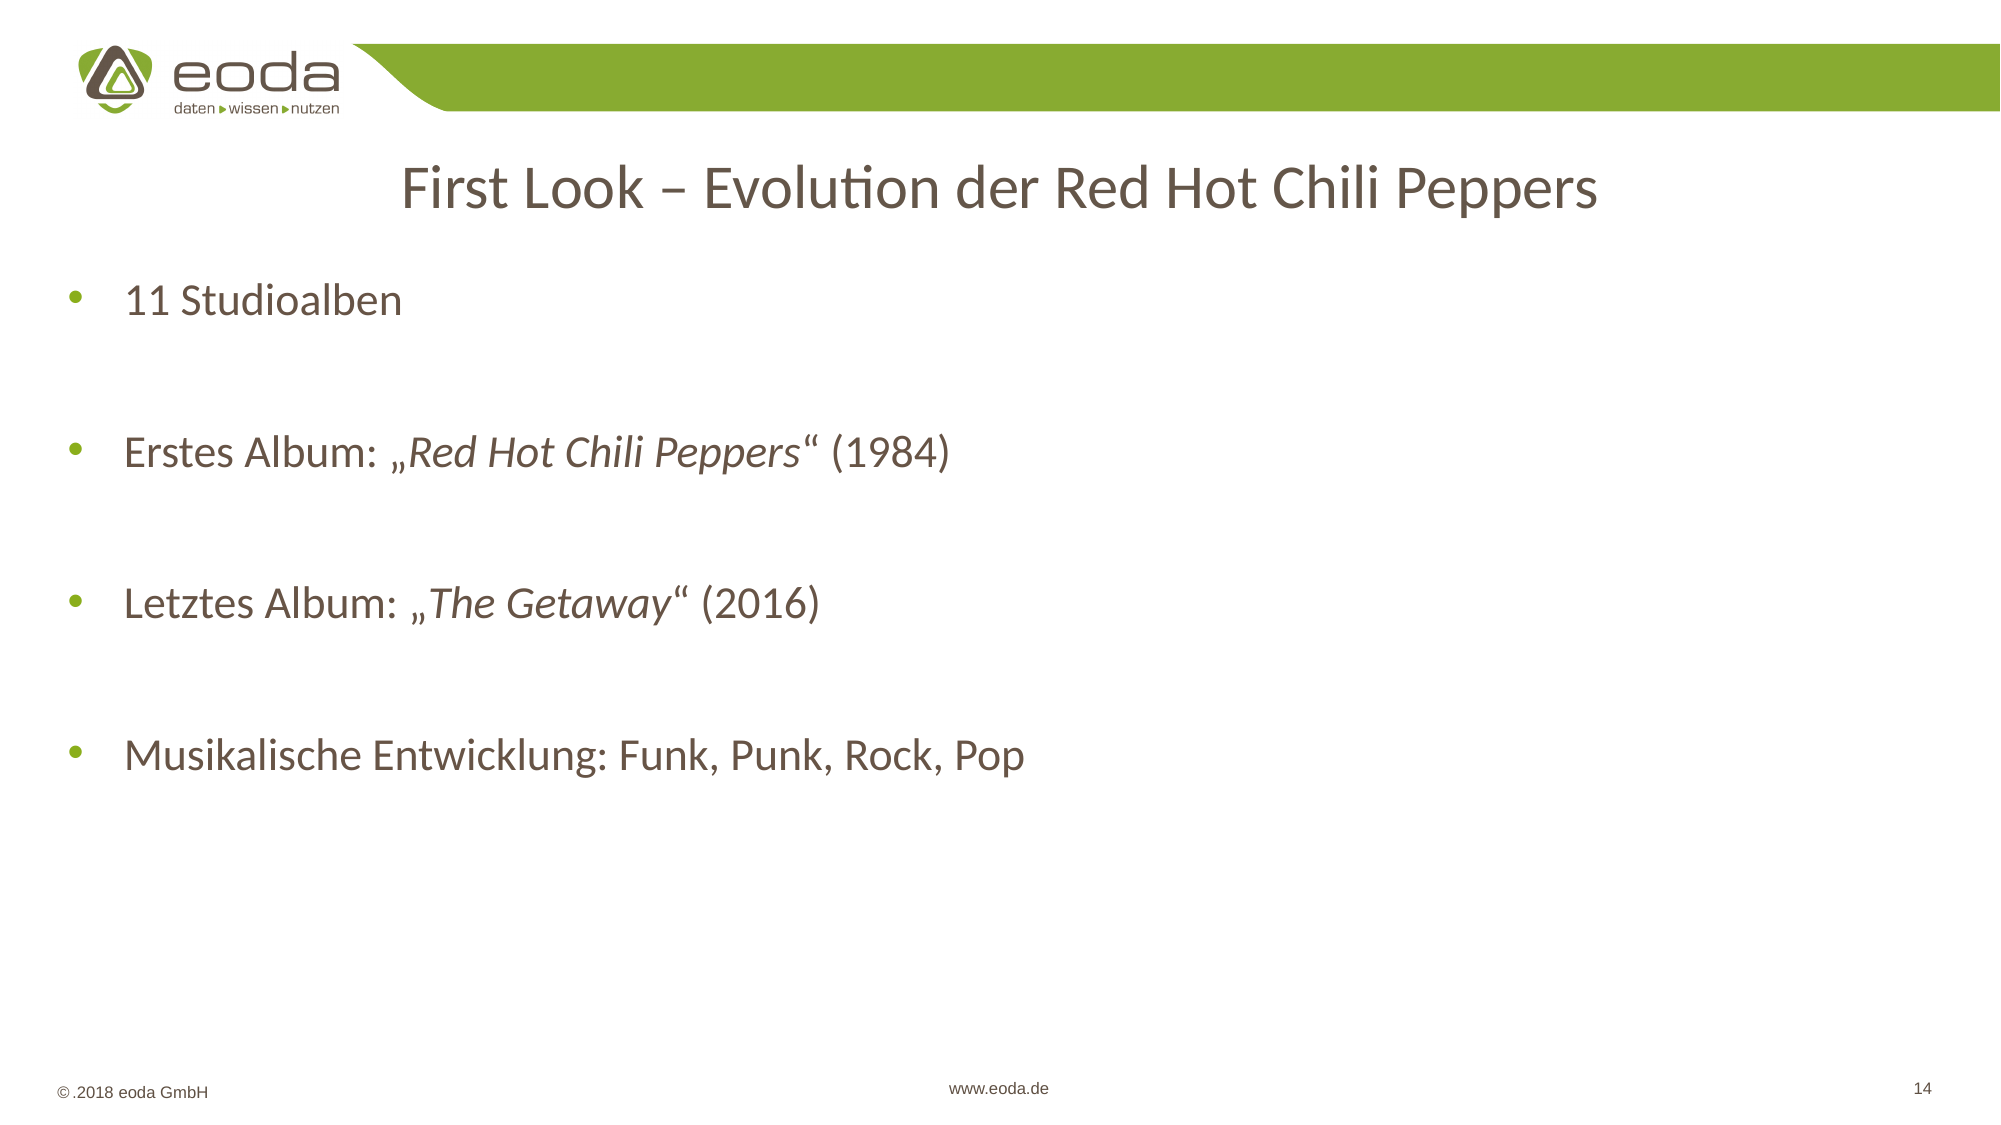

First Look – Evolution der Red Hot Chili Peppers
11 Studioalben

Erstes Album: „Red Hot Chili Peppers“ (1984)

Letztes Album: „The Getaway“ (2016)

Musikalische Entwicklung: Funk, Punk, Rock, Pop